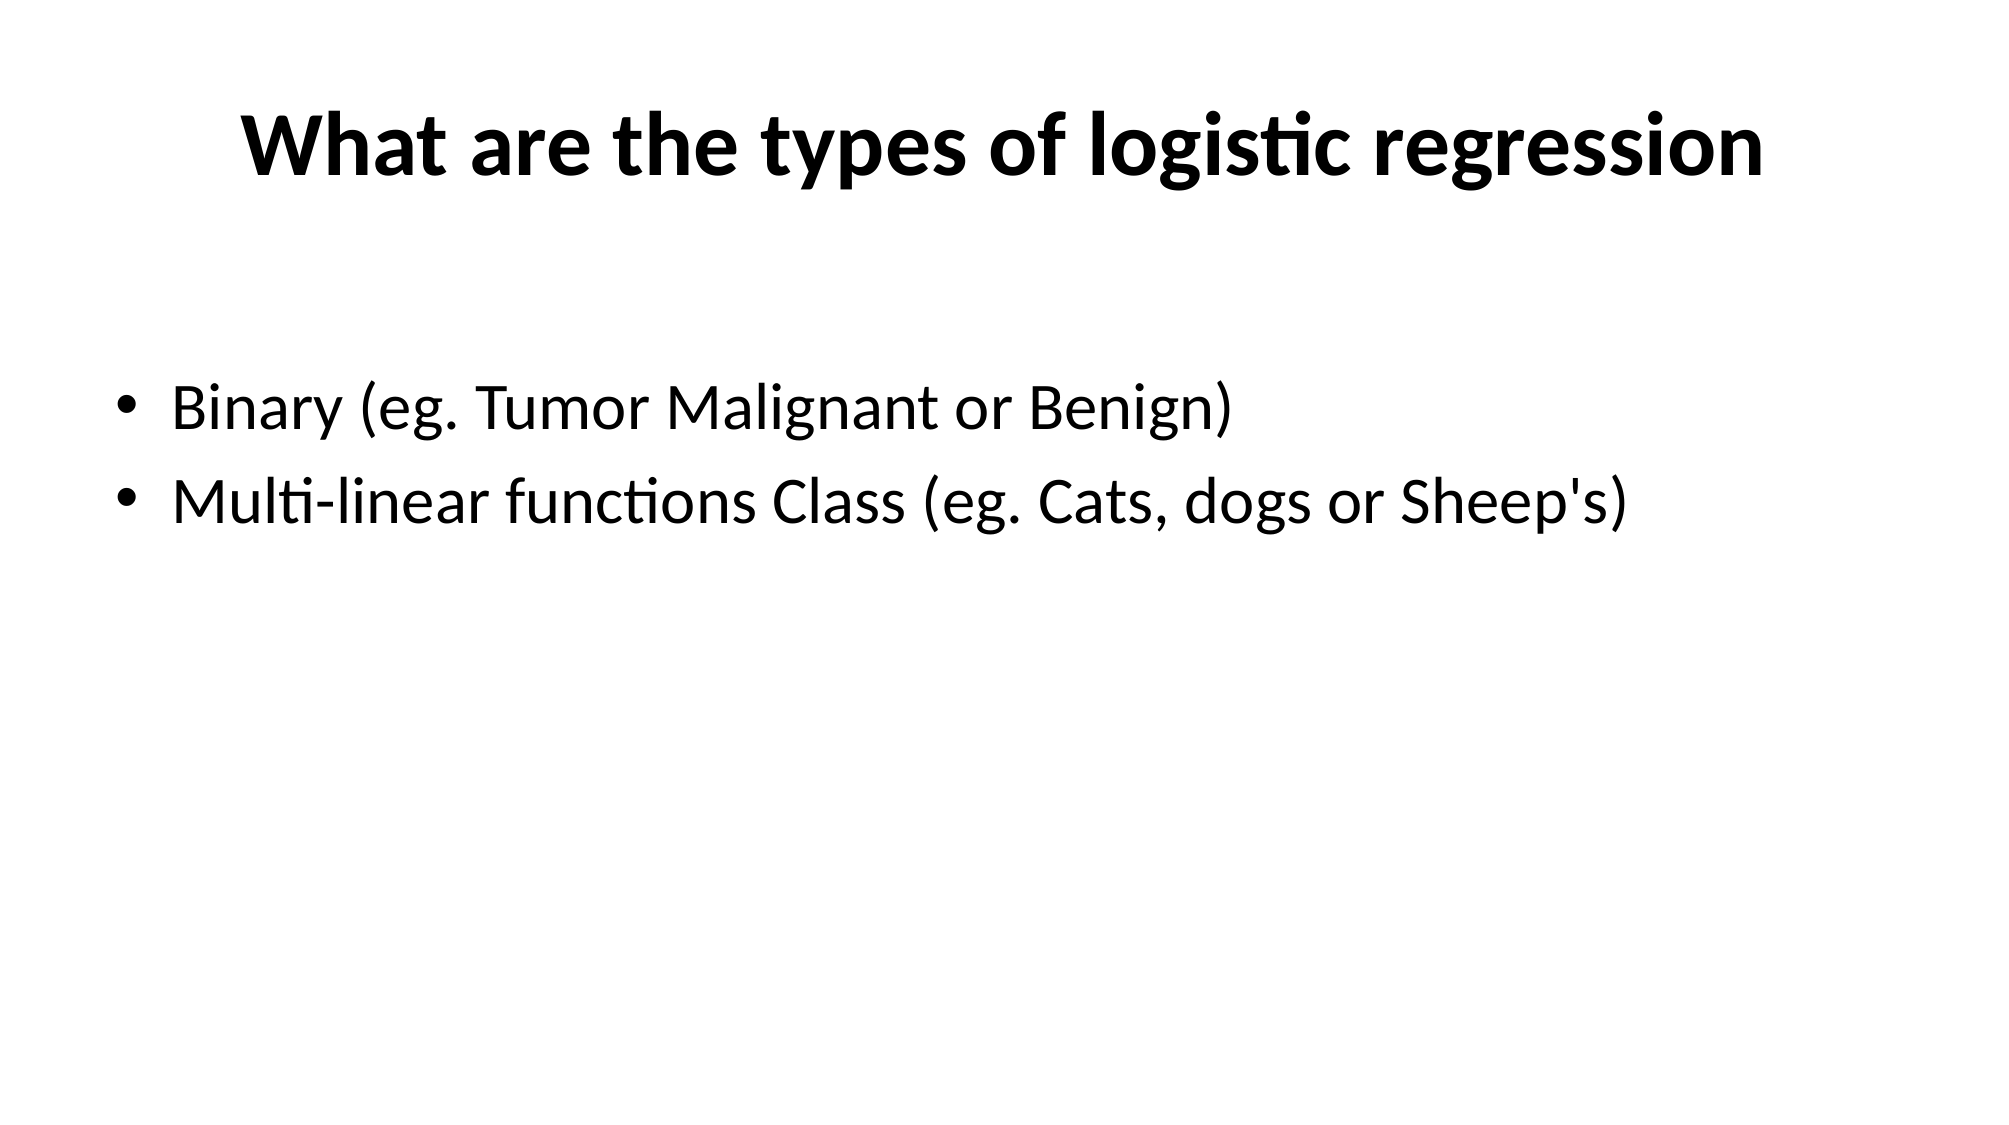

# What are the types of logistic regression

Binary (eg. Tumor Malignant or Benign)
Multi-linear functions Class (eg. Cats, dogs or Sheep's)